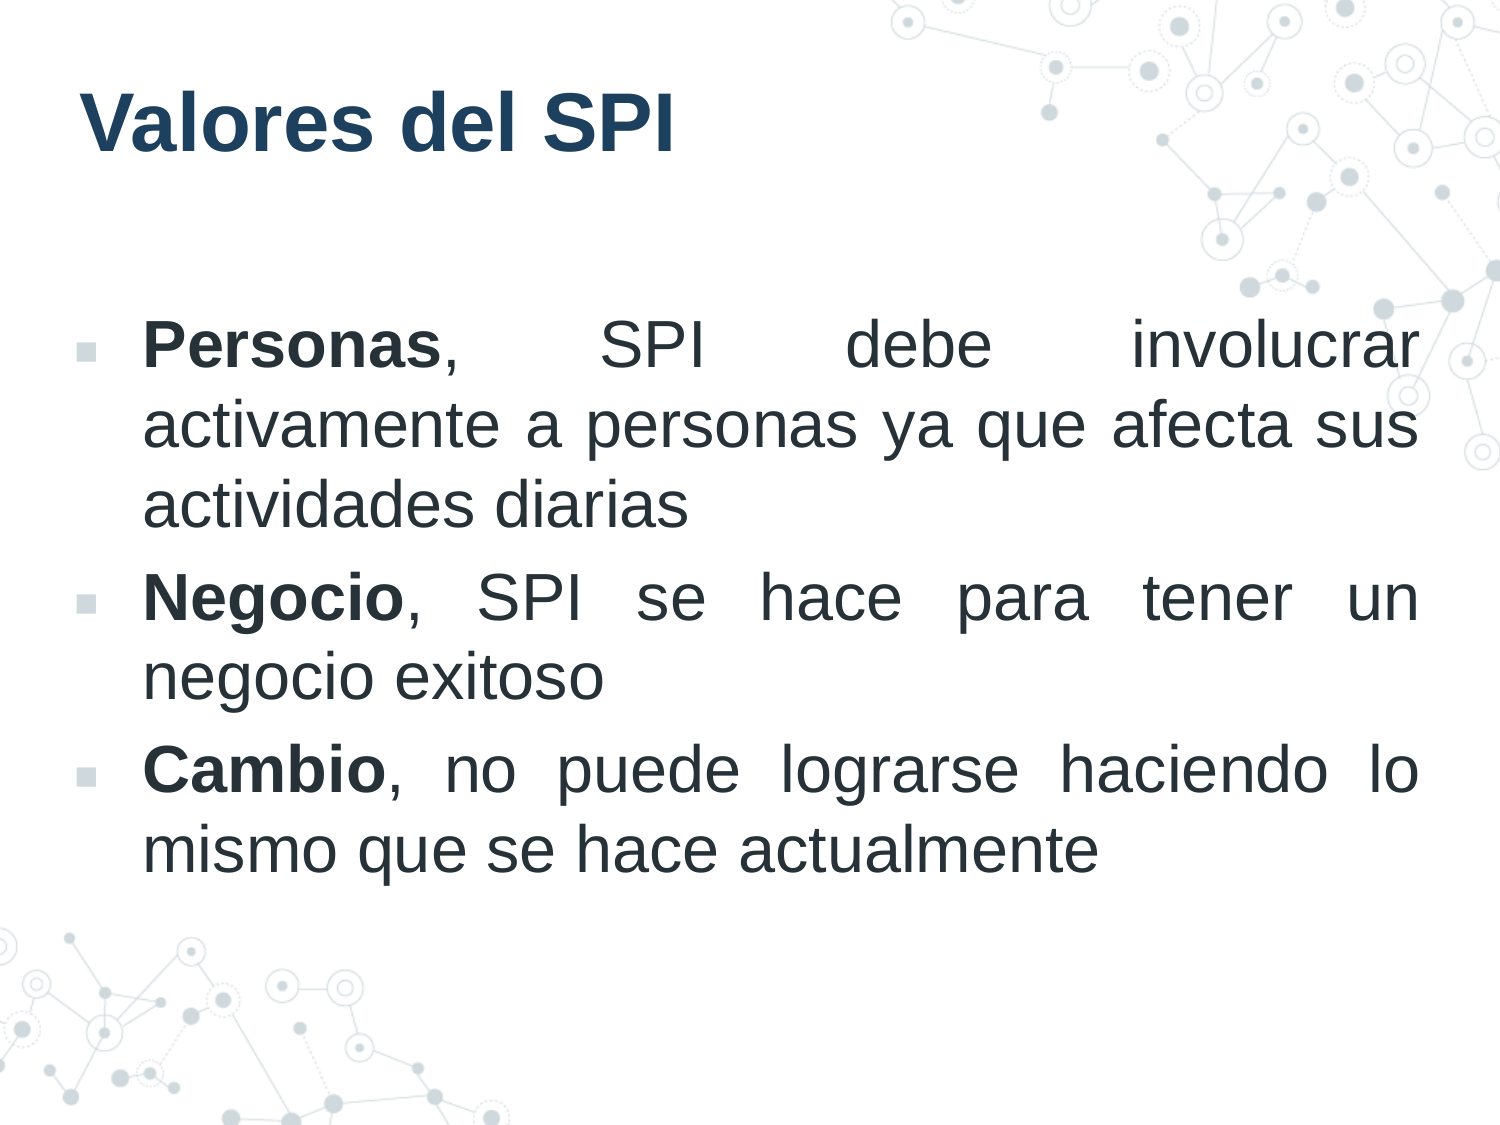

# Valores del SPI
Personas, SPI debe involucrar activamente a personas ya que afecta sus actividades diarias
Negocio, SPI se hace para tener un negocio exitoso
Cambio, no puede lograrse haciendo lo mismo que se hace actualmente